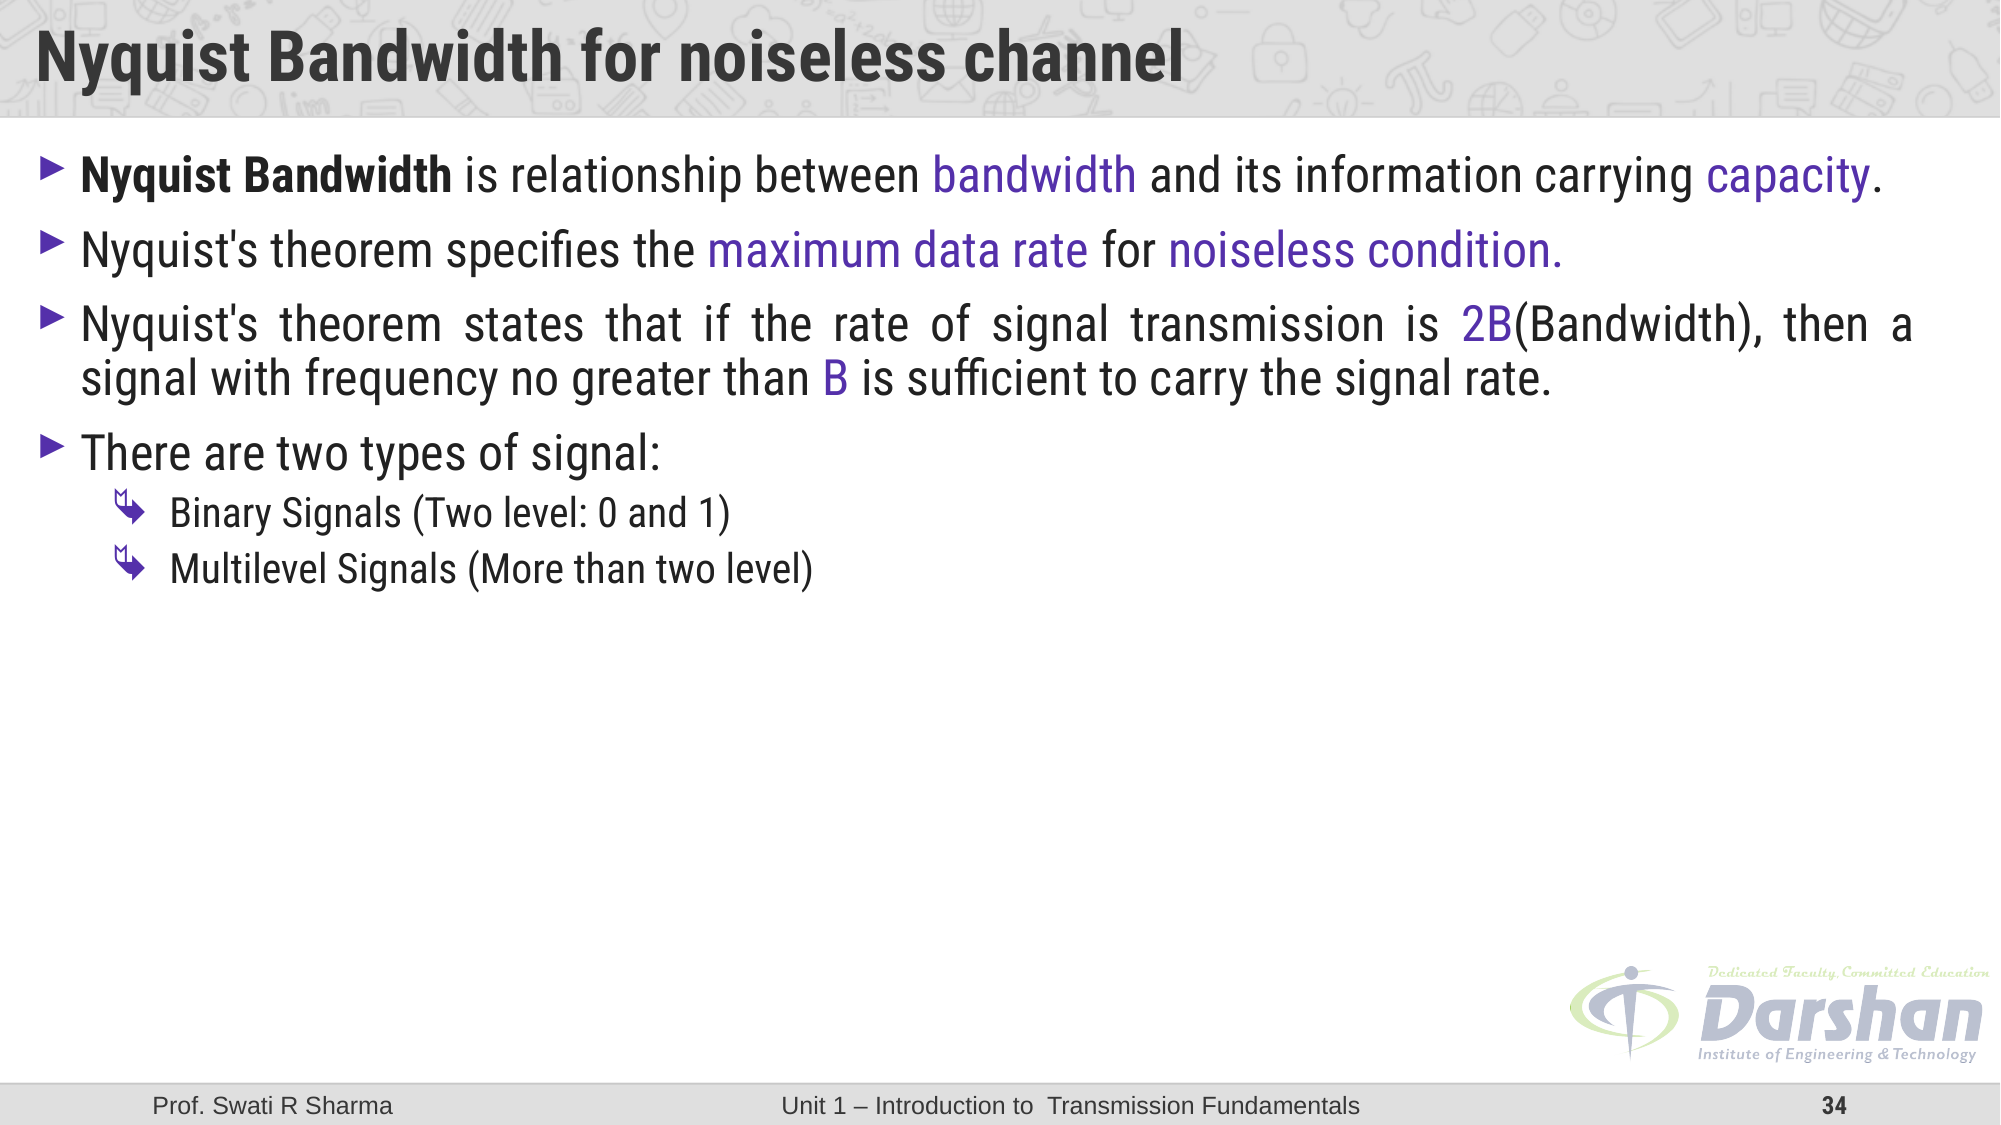

# Nyquist Bandwidth for noiseless channel
Nyquist Bandwidth is relationship between bandwidth and its information carrying capacity.
Nyquist's theorem specifies the maximum data rate for noiseless condition.
Nyquist's theorem states that if the rate of signal transmission is 2B(Bandwidth), then a signal with frequency no greater than B is sufficient to carry the signal rate.
There are two types of signal:
Binary Signals (Two level: 0 and 1)
Multilevel Signals (More than two level)